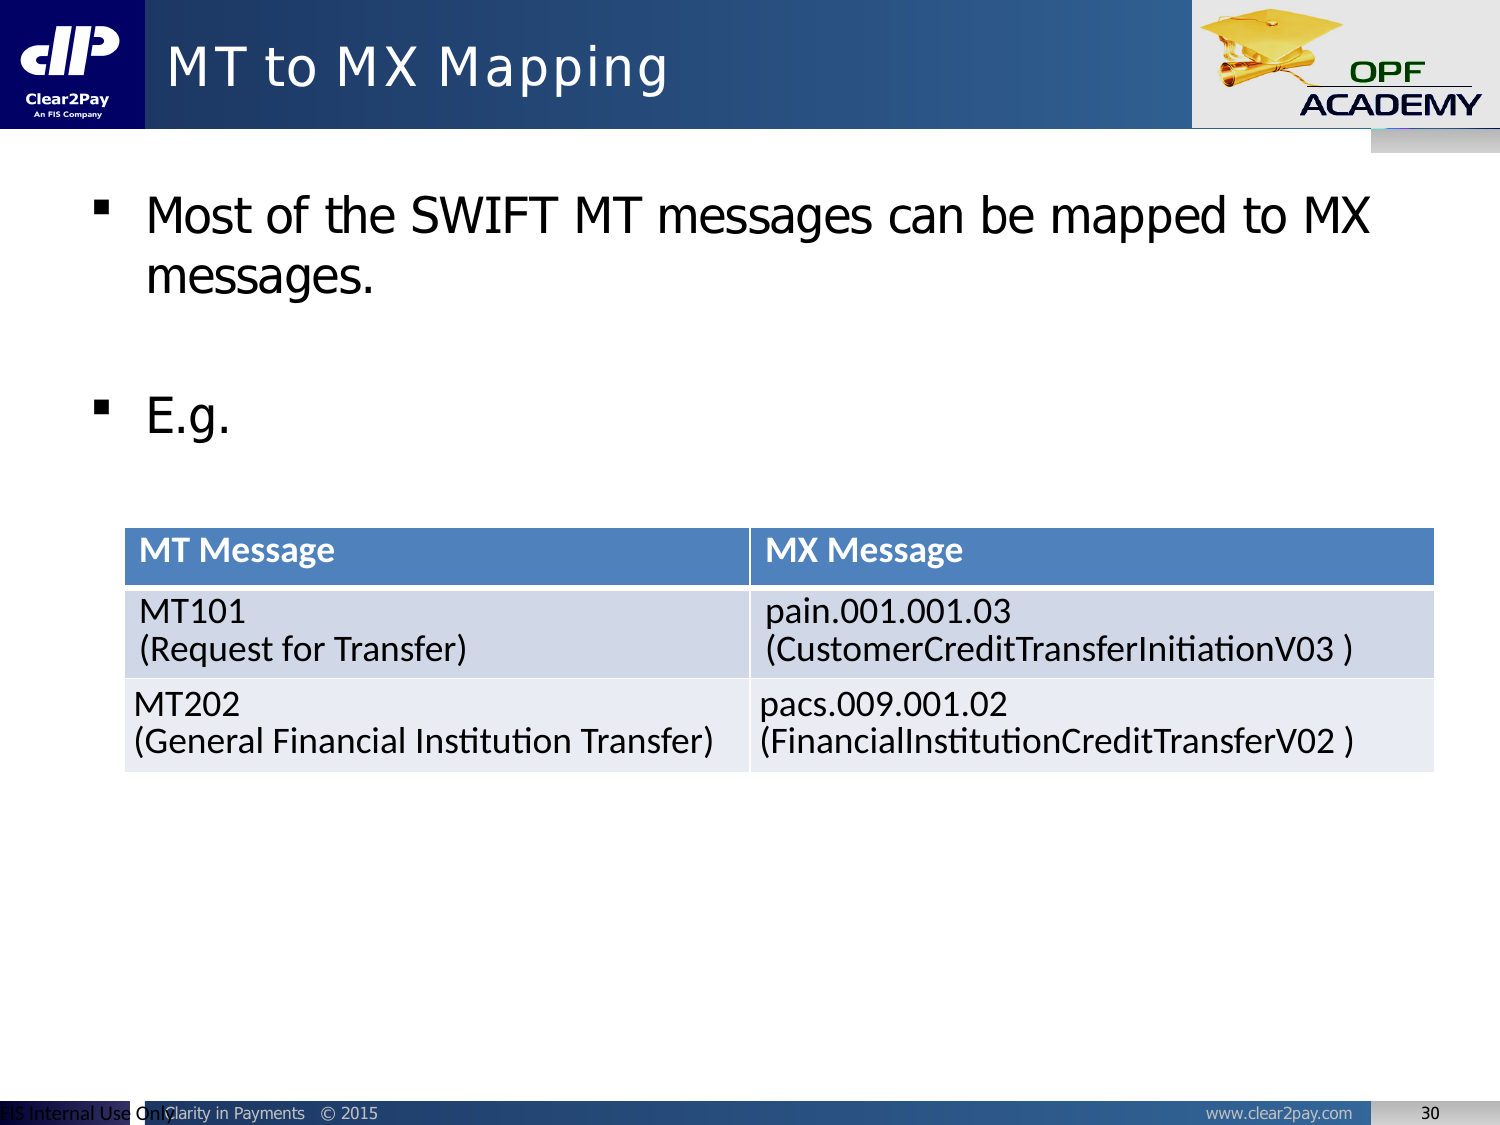

# MT to MX Mapping
Most of the SWIFT MT messages can be mapped to MX messages.

E.g.

| MT Message | MX Message |
| --- | --- |
| MT101 (Request for Transfer) | pain.001.001.03 (CustomerCreditTransferInitiationV03 ) |
| MT202 (General Financial Institution Transfer) | pacs.009.001.02 (FinancialInstitutionCreditTransferV02 ) |